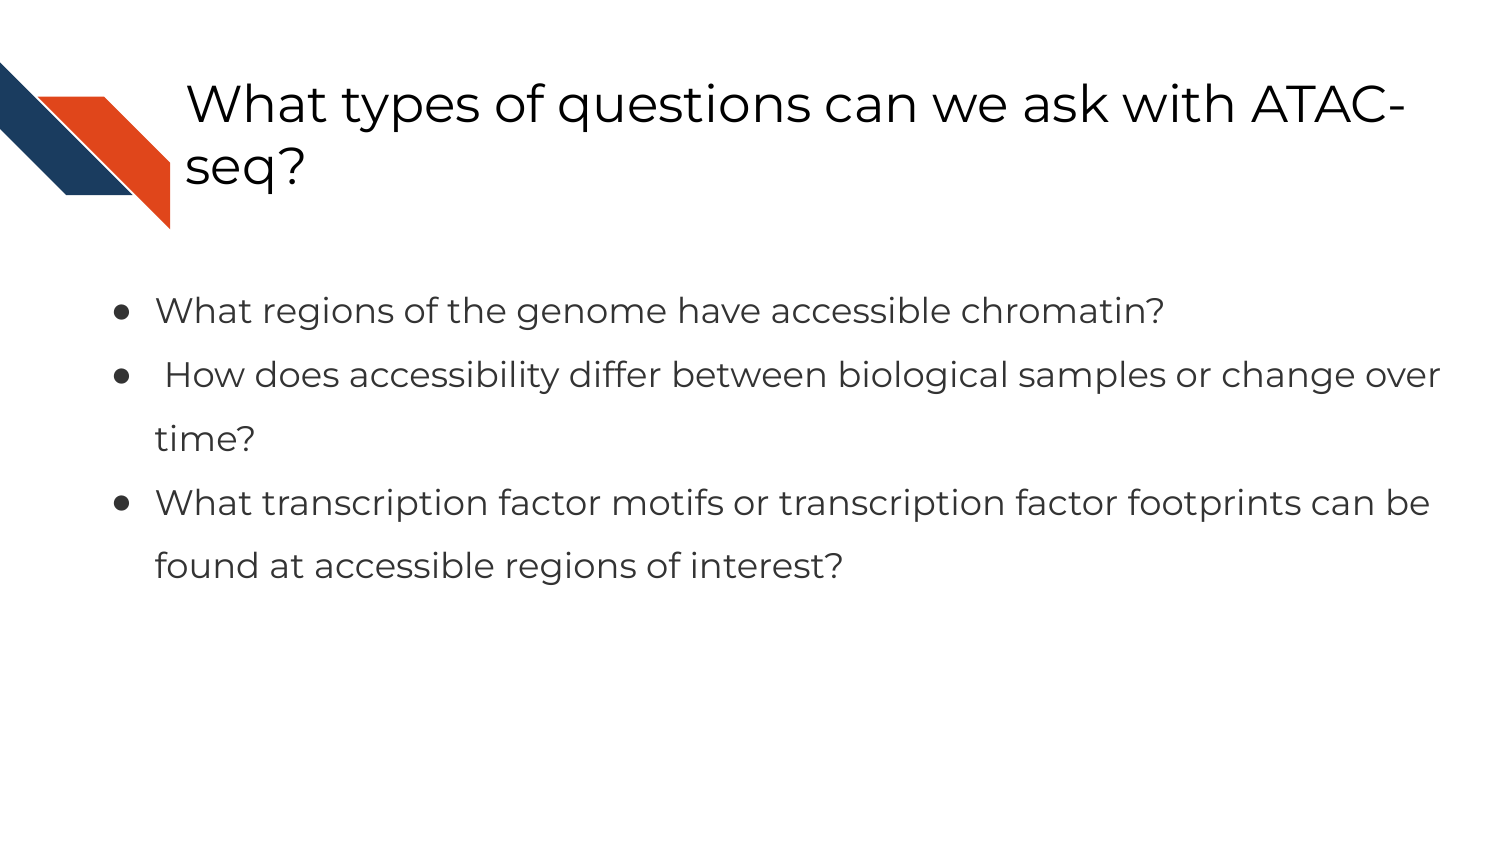

# What types of questions can we ask with ATAC-seq?
What regions of the genome have accessible chromatin?
 How does accessibility differ between biological samples or change over time?
What transcription factor motifs or transcription factor footprints can be found at accessible regions of interest?